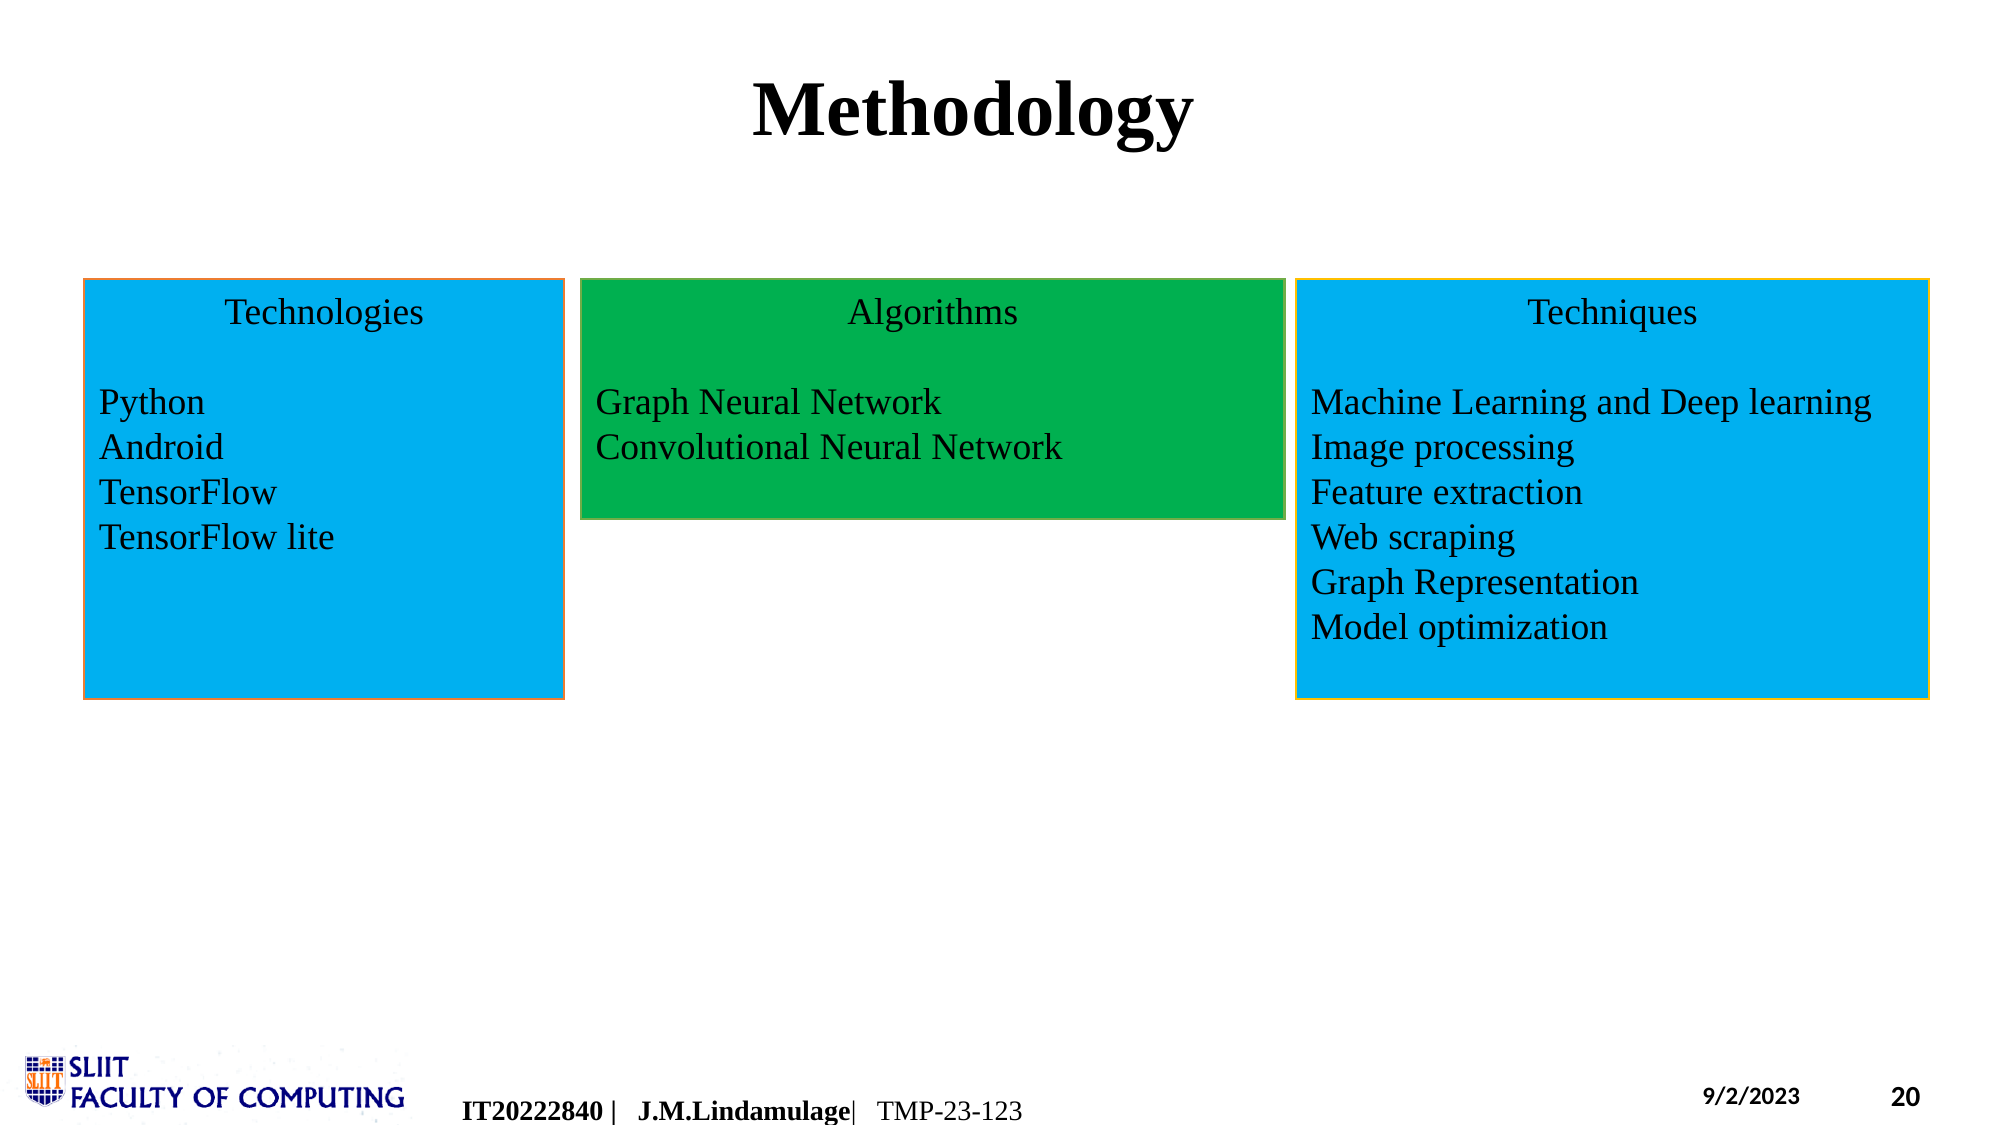

# Methodology
Technologies

Python
Android
TensorFlow
TensorFlow lite

Algorithms

Graph Neural Network
Convolutional Neural Network

Techniques

Machine Learning and Deep learning
Image processing
Feature extraction
Web scraping
Graph Representation
Model optimization

IT20222840 |   J.M.Lindamulage|   TMP-23-123